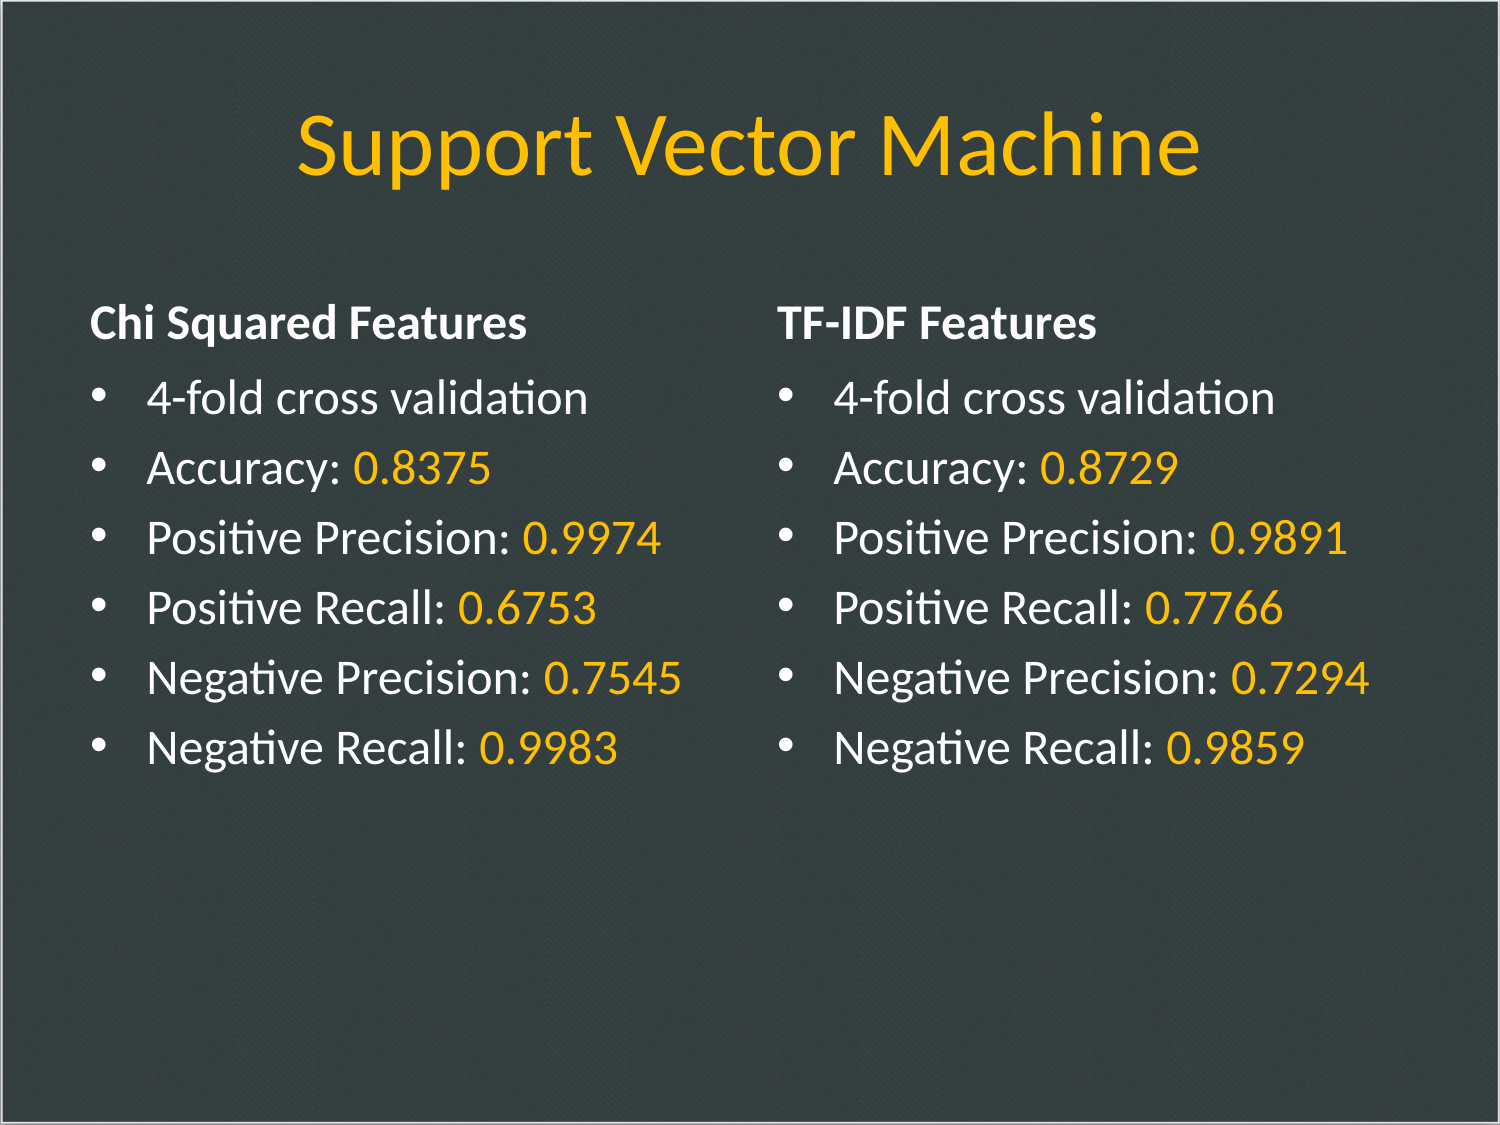

# Support Vector Machine
Chi Squared Features
TF-IDF Features
4-fold cross validation
Accuracy: 0.8375
Positive Precision: 0.9974
Positive Recall: 0.6753
Negative Precision: 0.7545
Negative Recall: 0.9983

4-fold cross validation
Accuracy: 0.8729
Positive Precision: 0.9891
Positive Recall: 0.7766
Negative Precision: 0.7294
Negative Recall: 0.9859